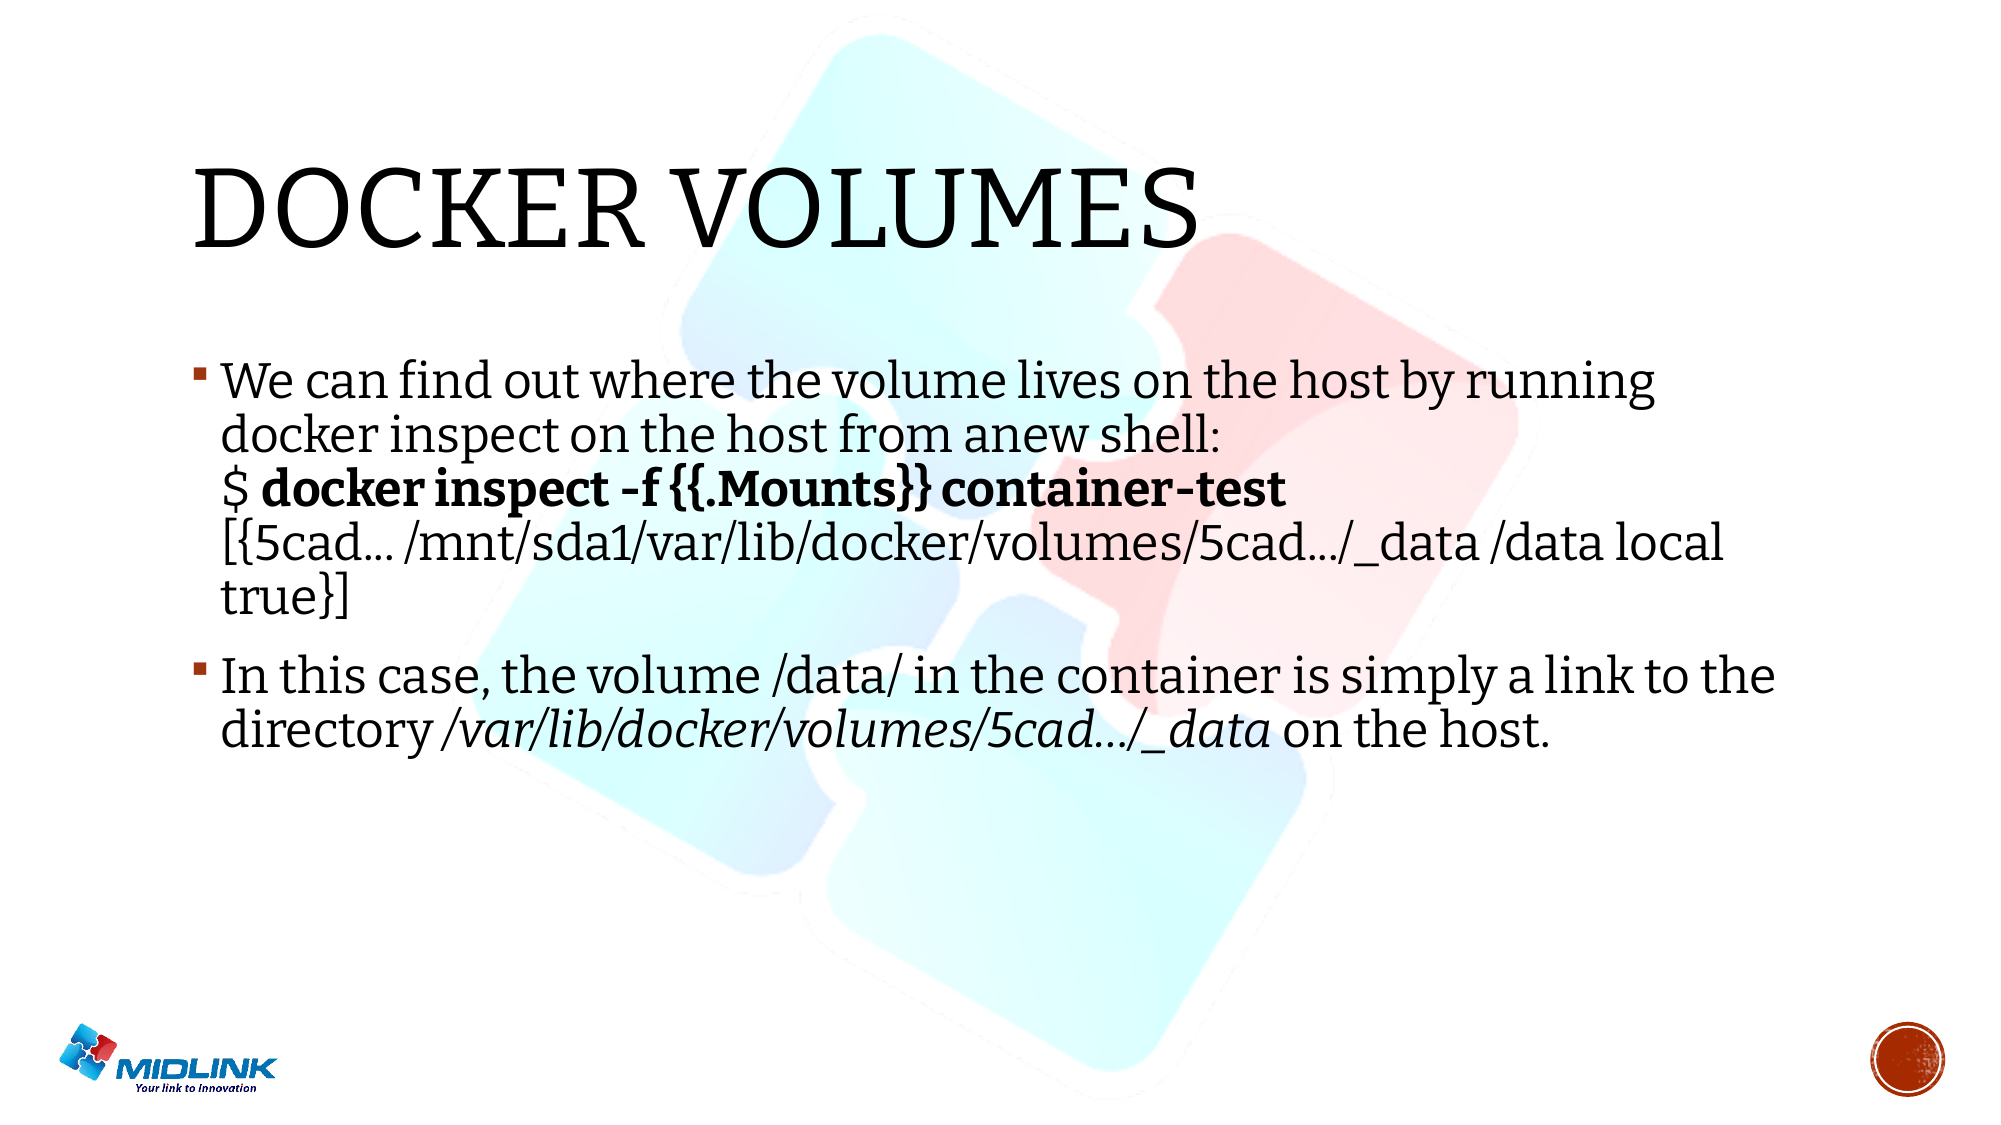

# Docker volumes
We can find out where the volume lives on the host by running docker inspect on the host from anew shell:
$ docker inspect -f {{.Mounts}} container-test
[{5cad... /mnt/sda1/var/lib/docker/volumes/5cad.../_data /data local true}]
In this case, the volume /data/ in the container is simply a link to the directory /var/lib/docker/volumes/5cad…/_data on the host.